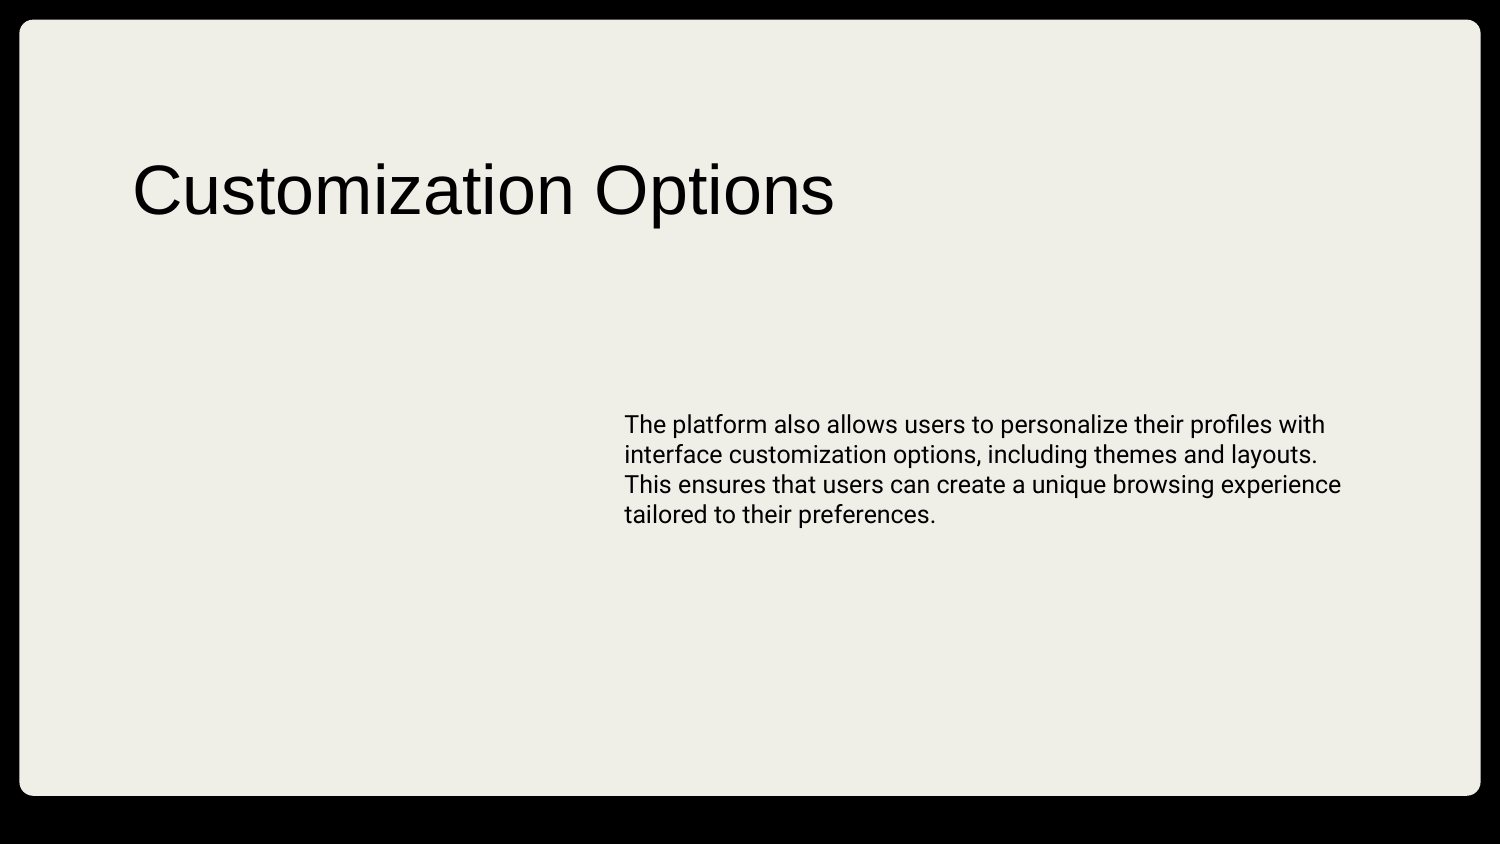

# Customization Options
The platform also allows users to personalize their profiles with interface customization options, including themes and layouts. This ensures that users can create a unique browsing experience tailored to their preferences.
DD/MM/YYYY
Feature Name/Product
Your Company Name